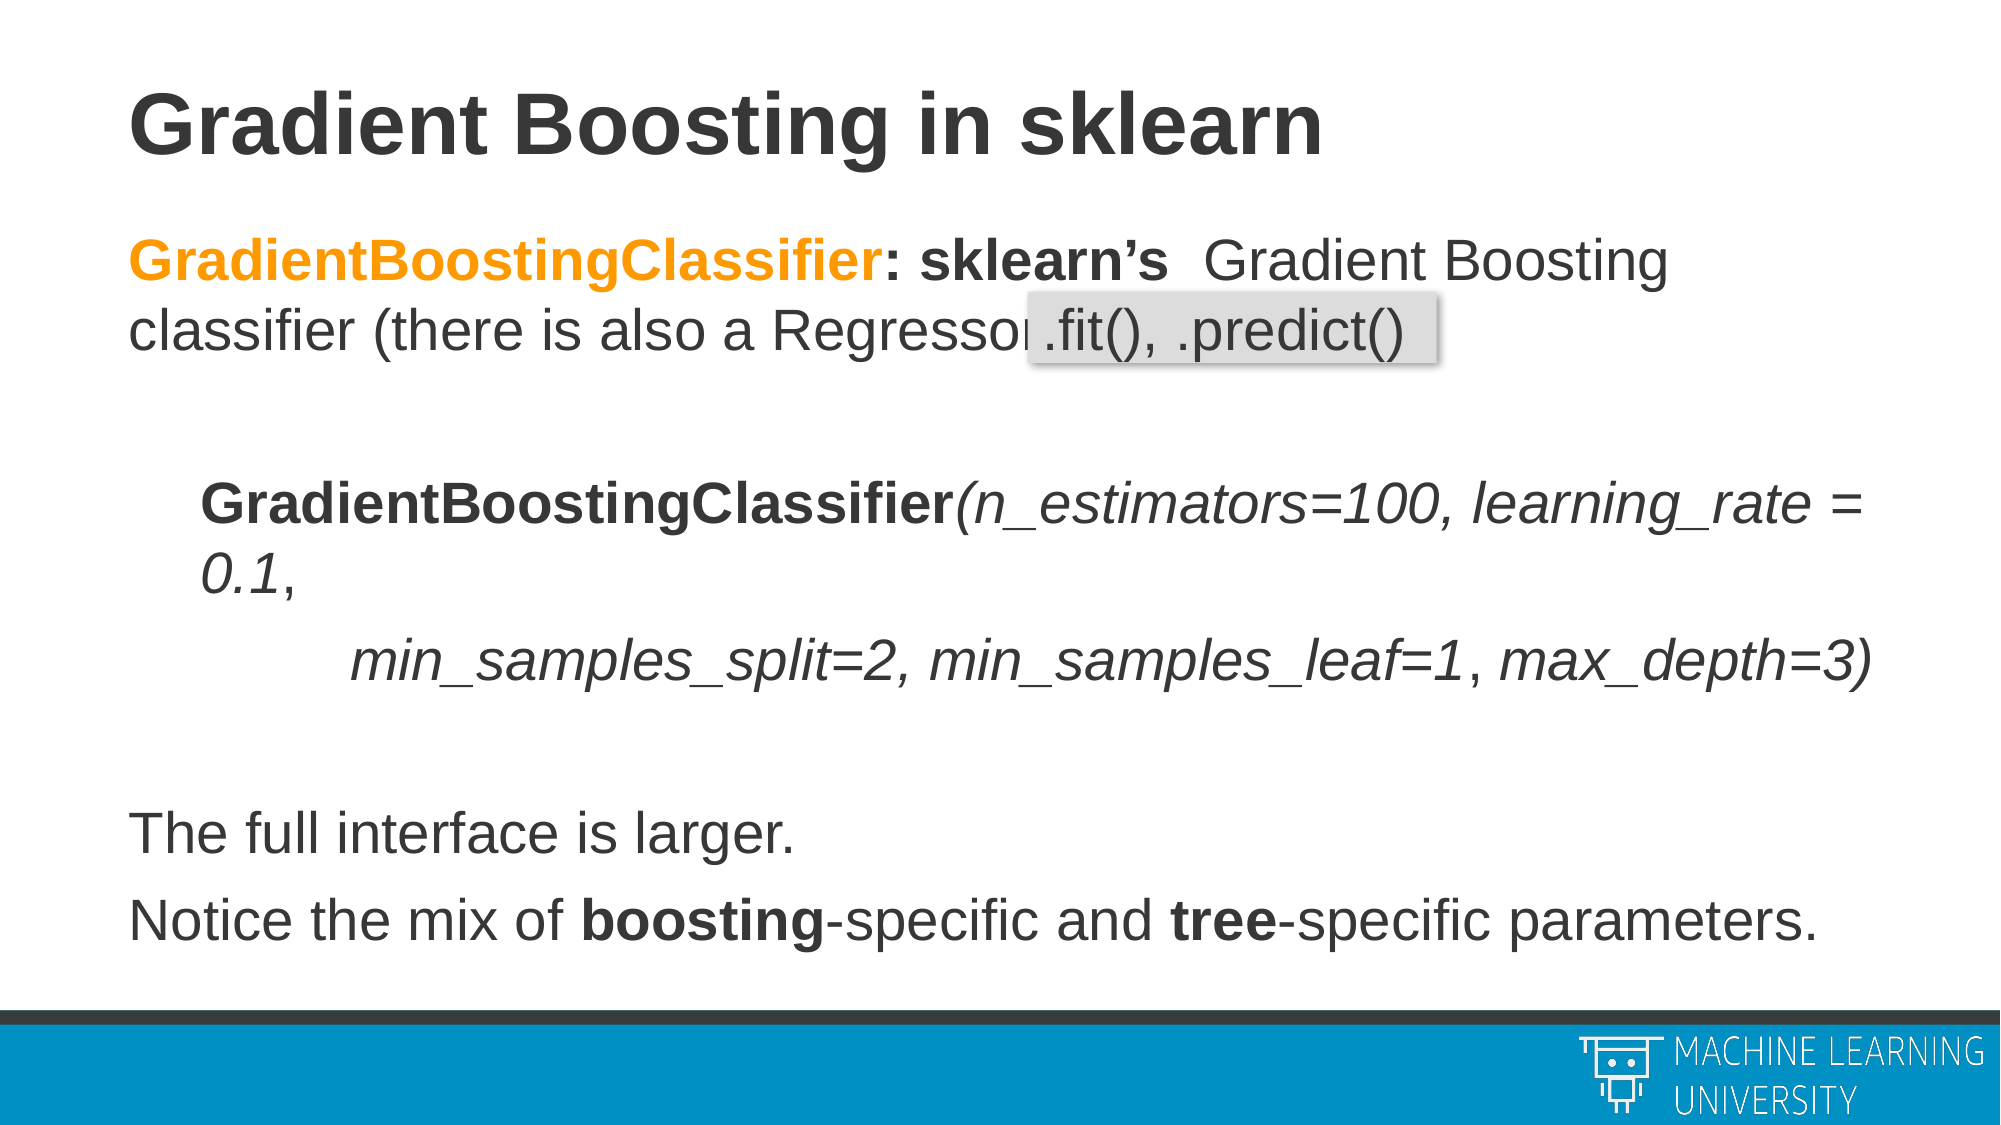

# Gradient Boosting in sklearn
GradientBoostingClassifier: sklearn’s  Gradient Boosting classifier (there is also a Regressor version) -

GradientBoostingClassifier(n_estimators=100, learning_rate = 0.1,
	min_samples_split=2, min_samples_leaf=1, max_depth=3)

The full interface is larger.
Notice the mix of boosting-specific and tree-specific parameters.
.fit(), .predict()